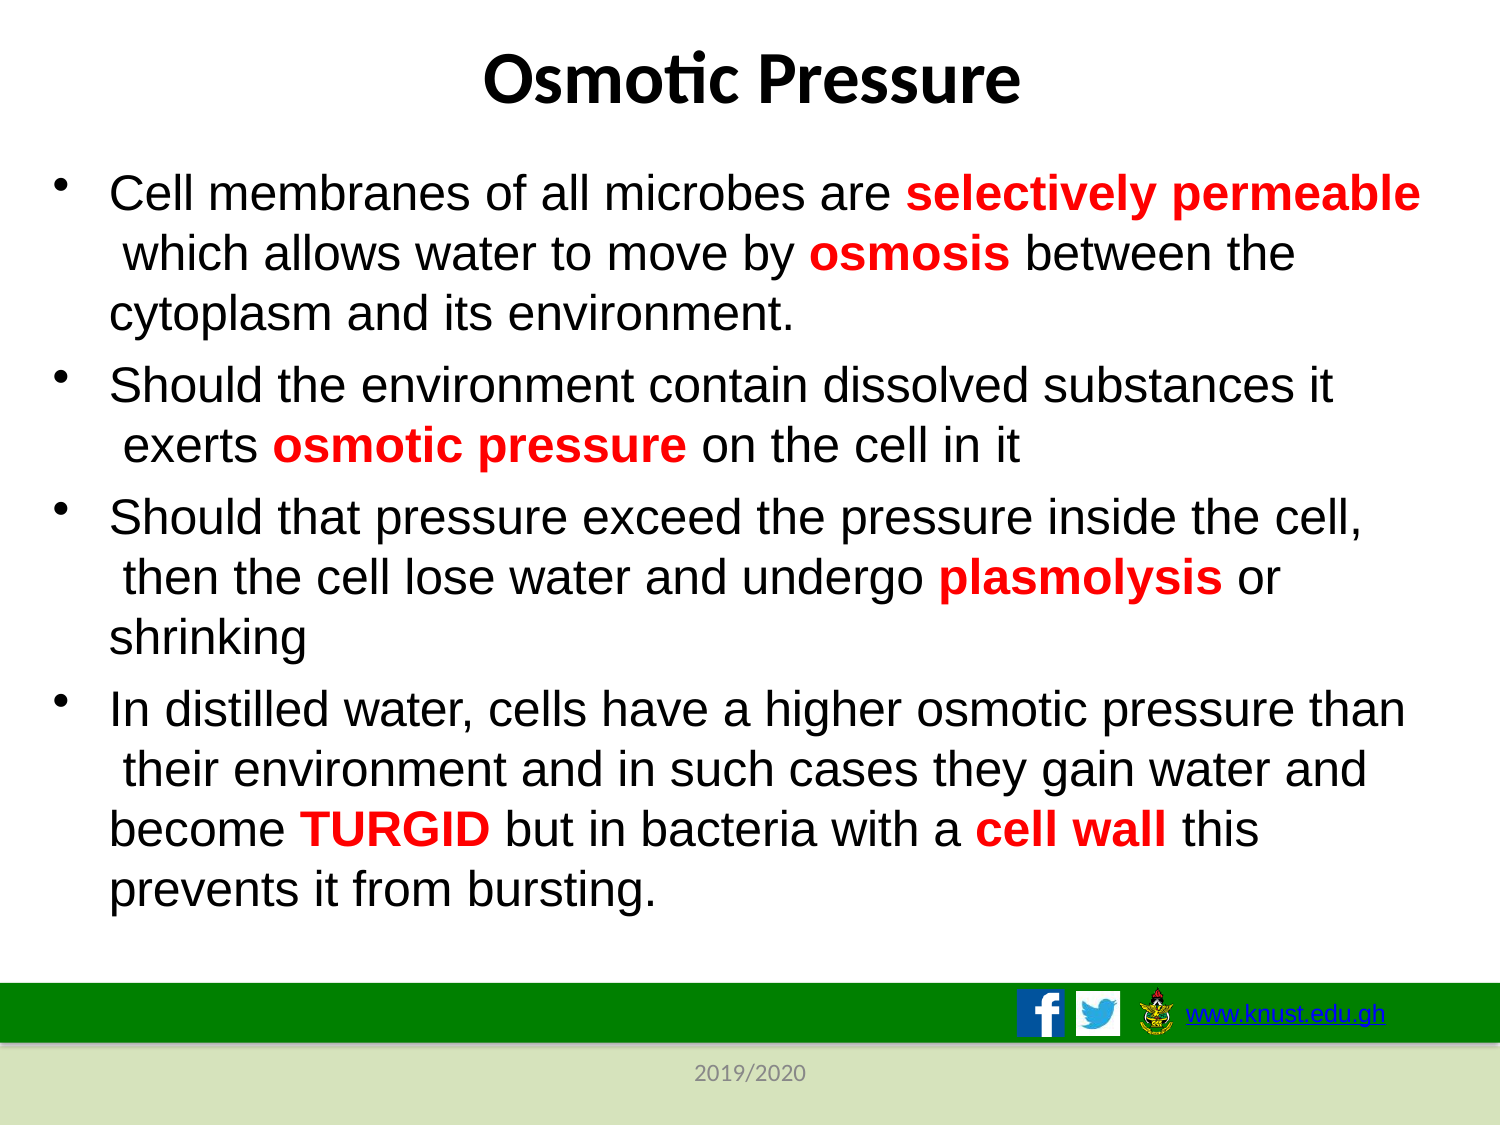

# Osmotic Pressure
Cell membranes of all microbes are selectively permeable  which allows water to move by osmosis between the  cytoplasm and its environment.
Should the environment contain dissolved substances it  exerts osmotic pressure on the cell in it
Should that pressure exceed the pressure inside the cell,  then the cell lose water and undergo plasmolysis or  shrinking
In distilled water, cells have a higher osmotic pressure than  their environment and in such cases they gain water and  become TURGID but in bacteria with a cell wall this  prevents it from bursting.

www.knust.edu.gh
2019/2020